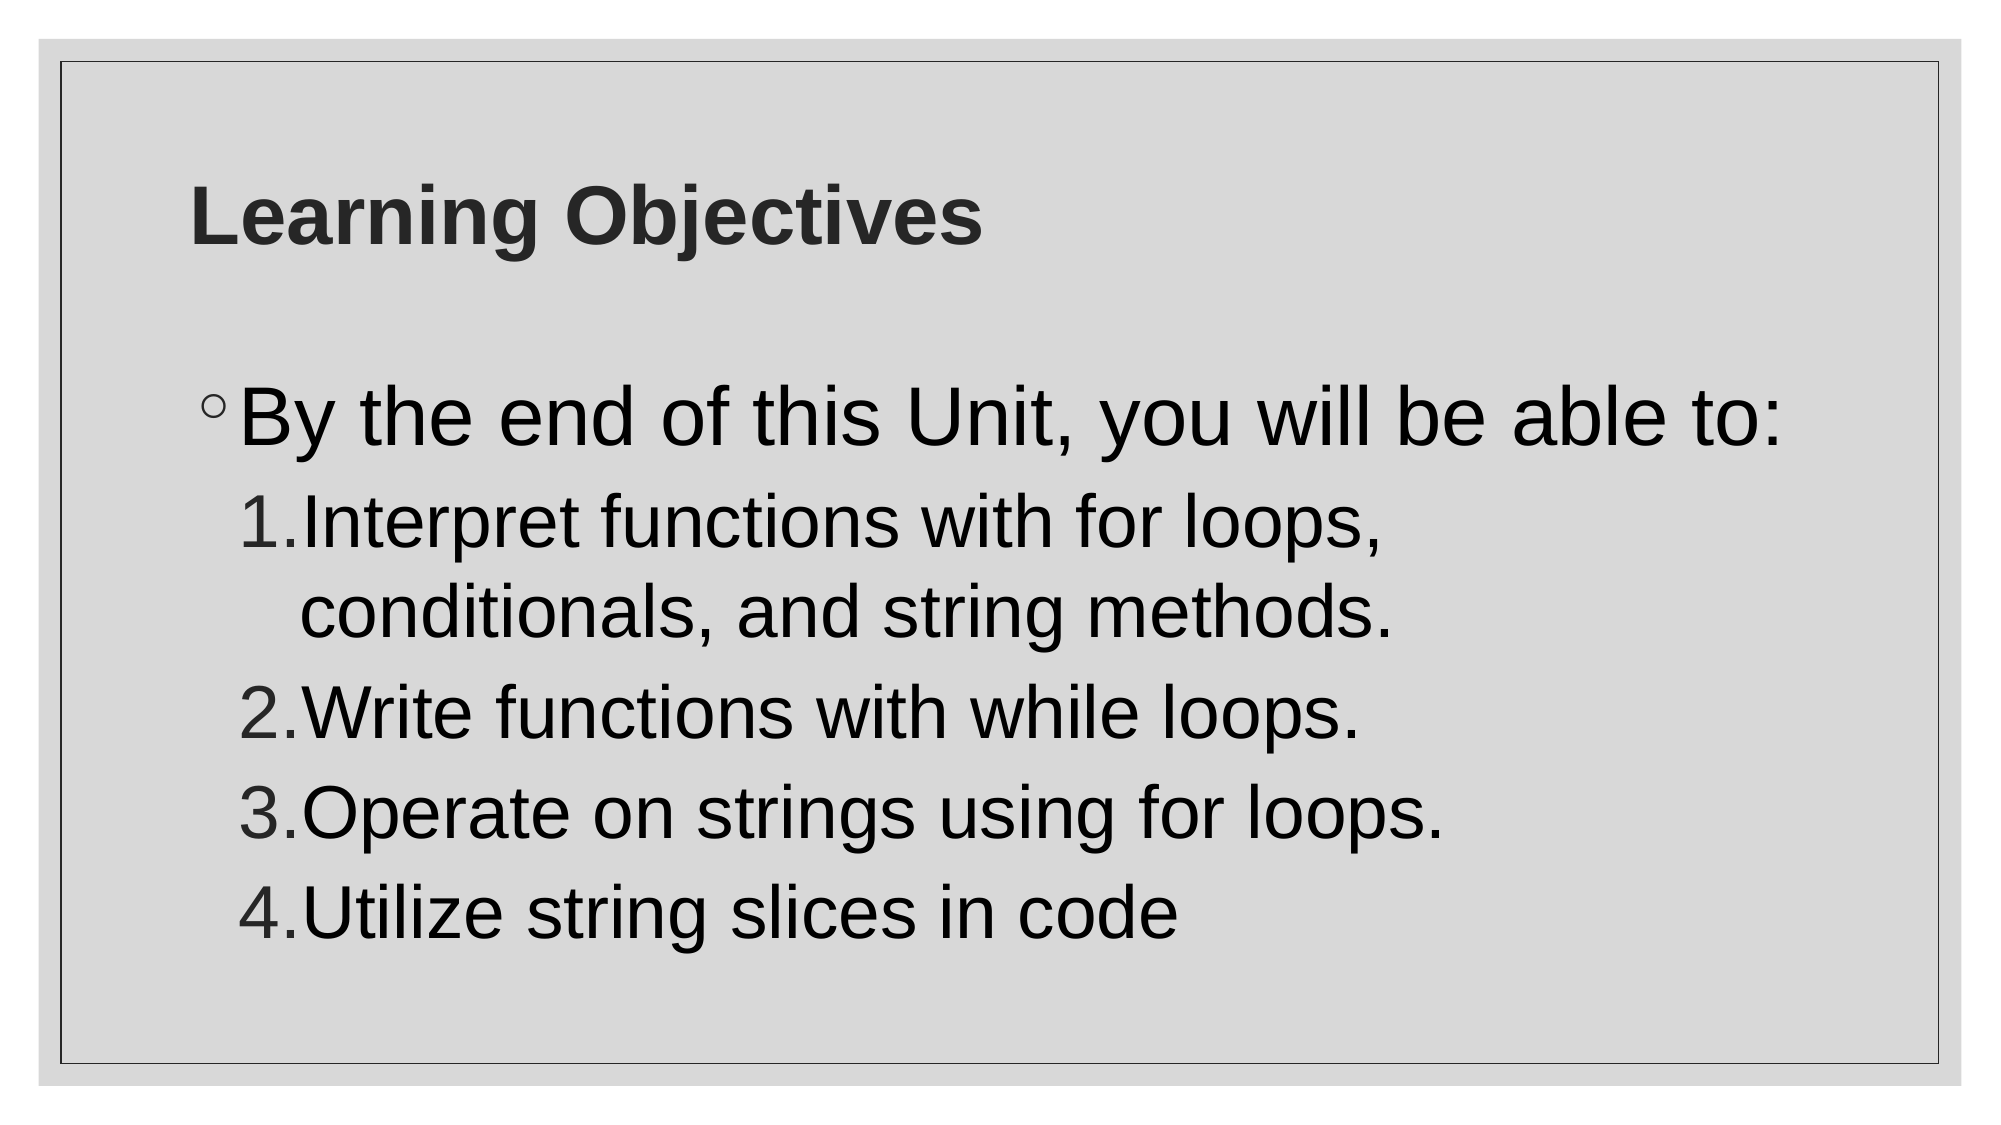

# Learning Objectives
By the end of this Unit, you will be able to:
Interpret functions with for loops, conditionals, and string methods.
Write functions with while loops.
Operate on strings using for loops.
Utilize string slices in code